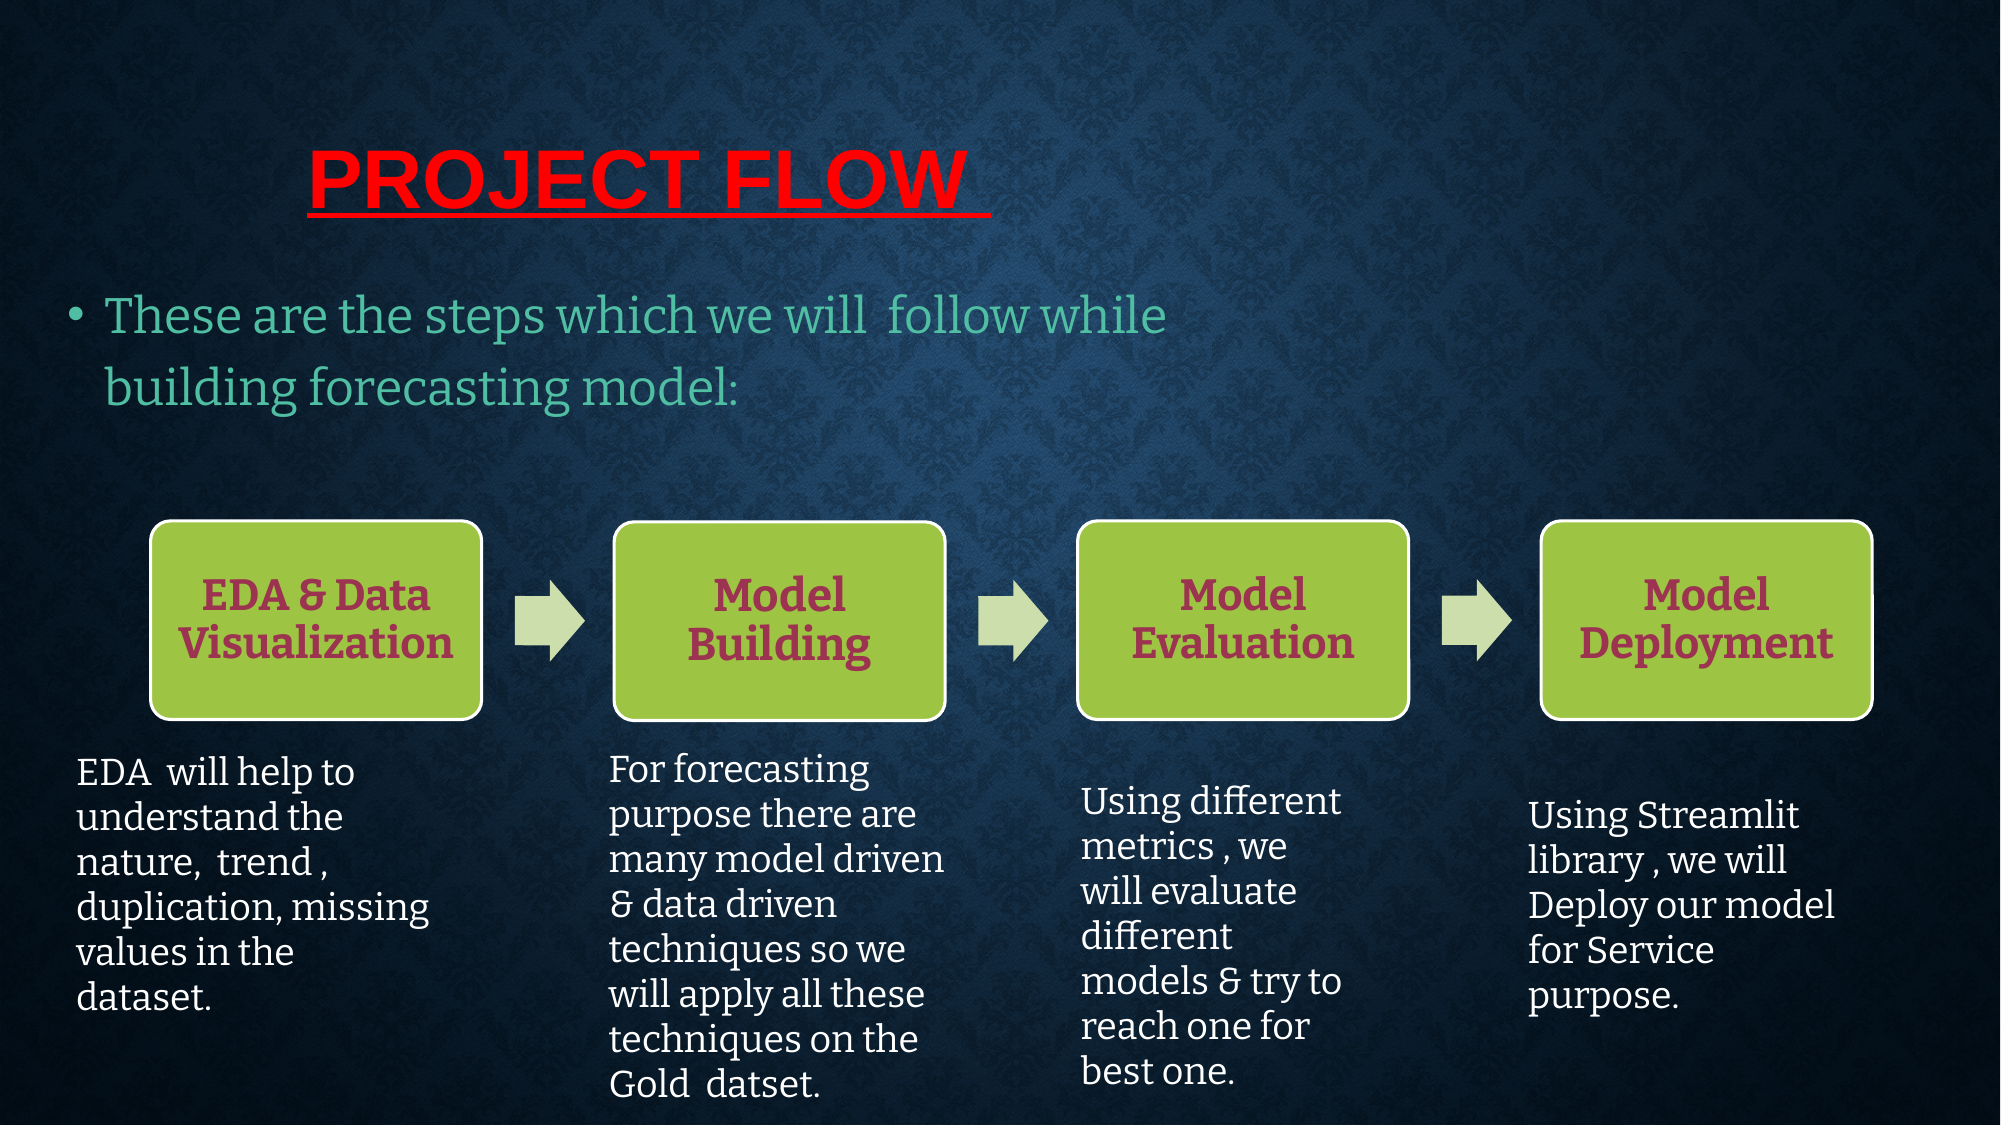

# PROJECT FLOW
These are the steps which we will  follow while building forecasting model:

EDA & Data Visualization
Model Evaluation
Model Deployment
Model Building

For forecasting purpose there are many model driven & data driven techniques so we will apply all these techniques on the Gold  datset.
EDA  will help to understand the nature,  trend , duplication, missing values in the dataset.
Using different metrics , we will evaluate different models & try to reach one for  best one.
Using Streamlit library , we will Deploy our model for Service purpose.